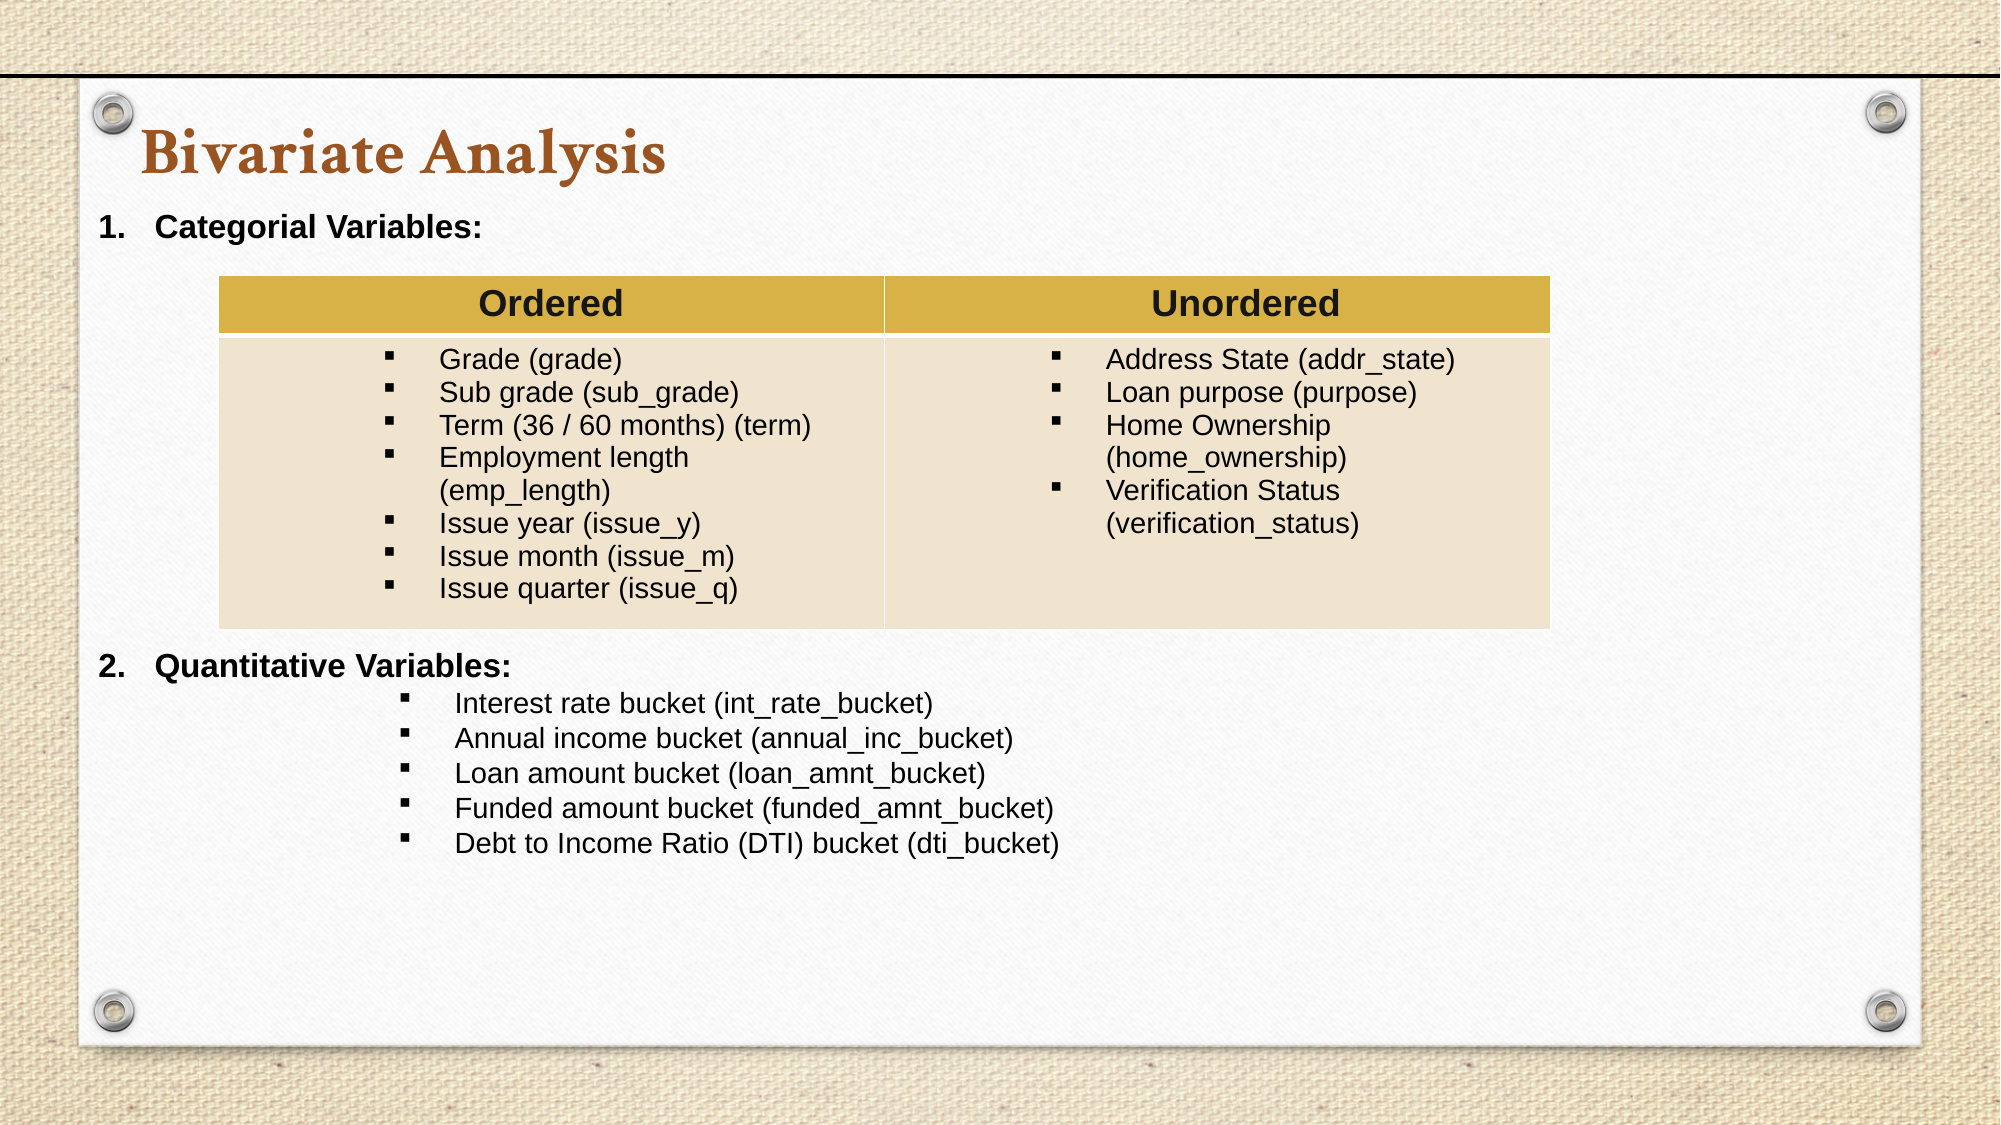

Bivariate Analysis
Categorial Variables:

Quantitative Variables:
Interest rate bucket (int_rate_bucket)
Annual income bucket (annual_inc_bucket)
Loan amount bucket (loan_amnt_bucket)
Funded amount bucket (funded_amnt_bucket)
Debt to Income Ratio (DTI) bucket (dti_bucket)

| Ordered | Unordered |
| --- | --- |
| Grade (grade) Sub grade (sub\_grade) Term (36 / 60 months) (term) Employment length (emp\_length) Issue year (issue\_y) Issue month (issue\_m) Issue quarter (issue\_q) | Address State (addr\_state) Loan purpose (purpose) Home Ownership (home\_ownership) Verification Status (verification\_status) |